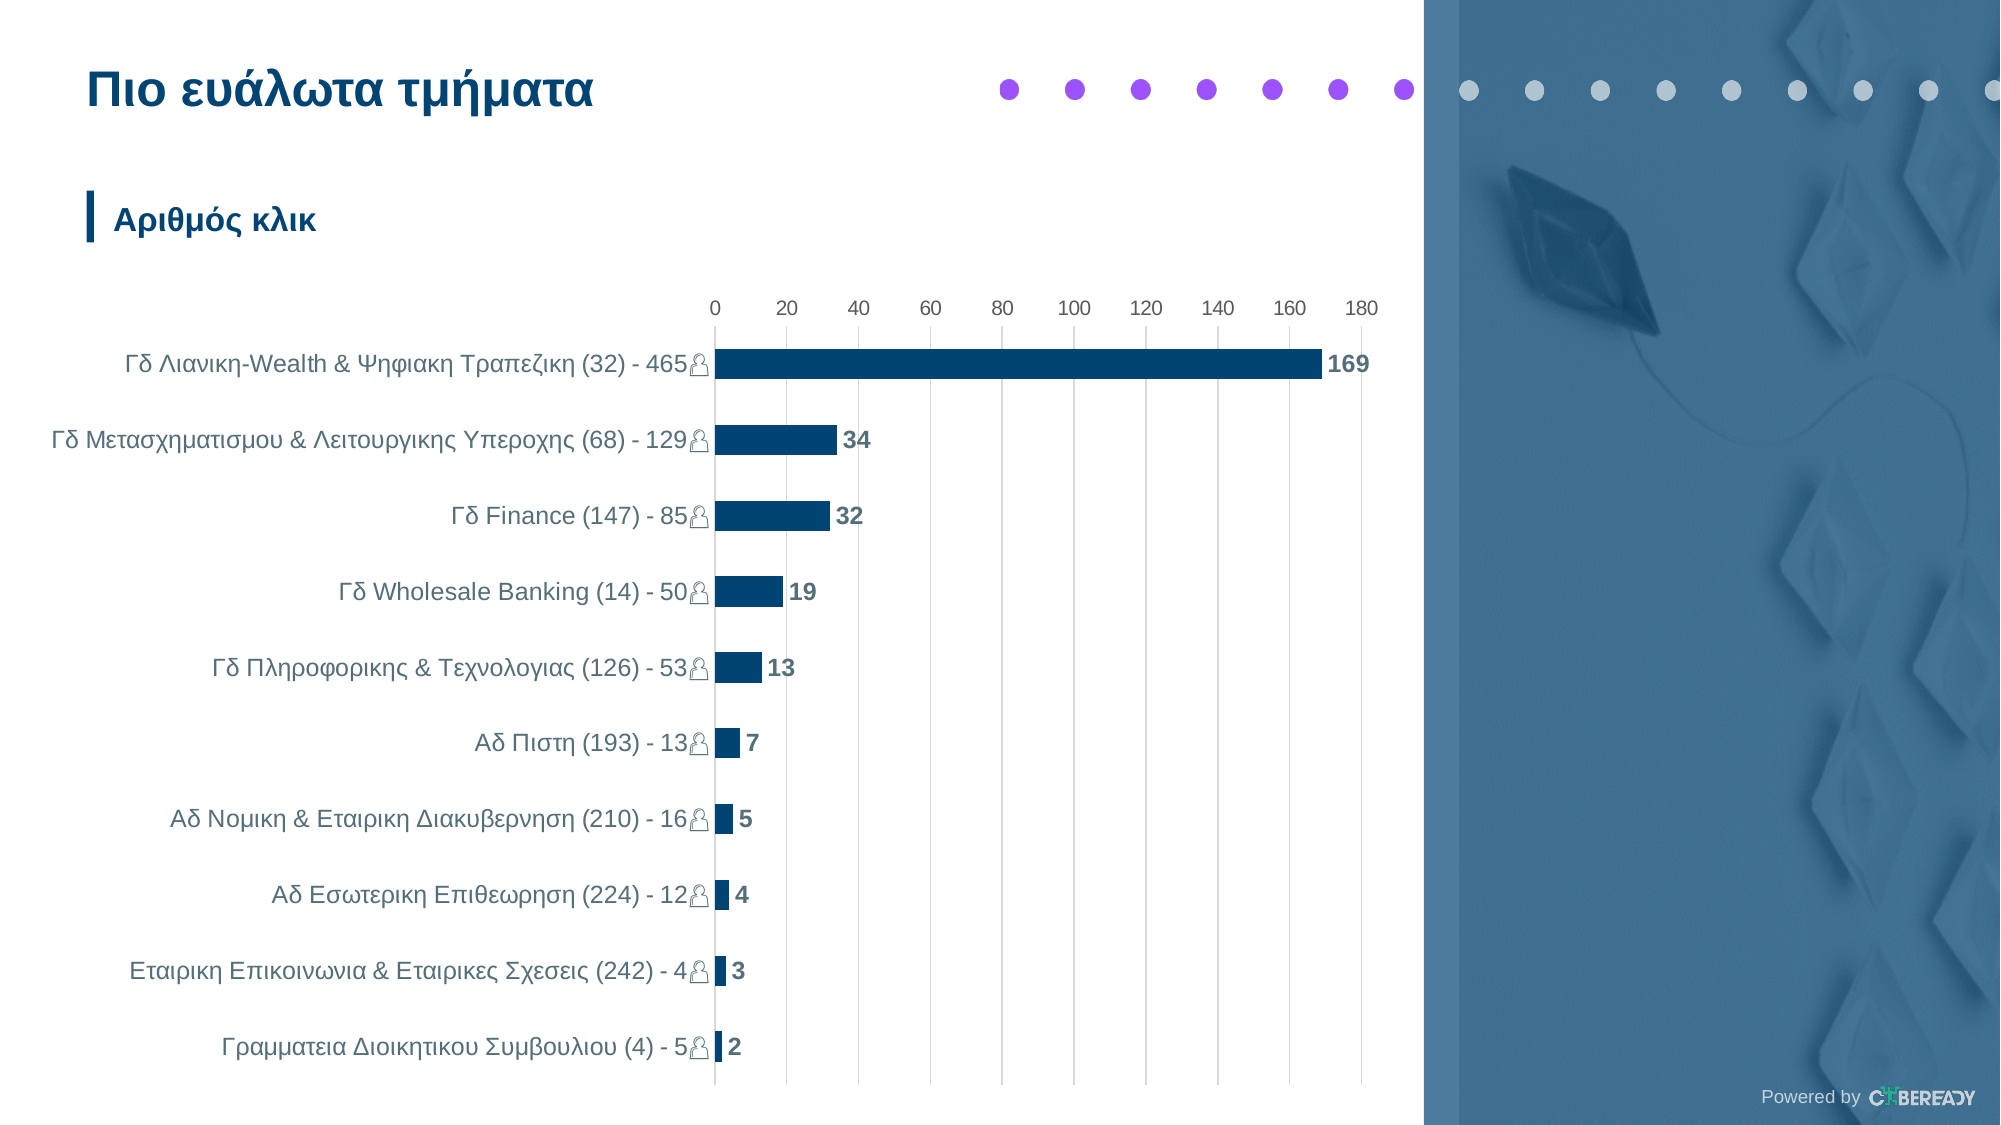

Πιο ευάλωτα τμήματα
Αριθμός κλικ

### Chart

| Category | Clicks on Phishing simulations |
|---|---|
| Γδ Λιανικη-Wealth & Ψηφιακη Τραπεζικη (32) - 465👤 | 169.0 |
| Γδ Μετασχηματισμου & Λειτουργικης Υπεροχης (68) - 129👤 | 34.0 |
| Γδ Finance (147) - 85👤 | 32.0 |
| Γδ Wholesale Banking (14) - 50👤 | 19.0 |
| Γδ Πληροφορικης & Τεχνολογιας (126) - 53👤 | 13.0 |
| Αδ Πιστη (193) - 13👤 | 7.0 |
| Αδ Νομικη & Εταιρικη Διακυβερνηση (210) - 16👤 | 5.0 |
| Αδ Εσωτερικη Επιθεωρηση (224) - 12👤 | 4.0 |
| Εταιρικη Επικοινωνια & Εταιρικες Σχεσεις (242) - 4👤 | 3.0 |
| Γραμματεια Διοικητικου Συμβουλιου (4) - 5👤 | 2.0 |